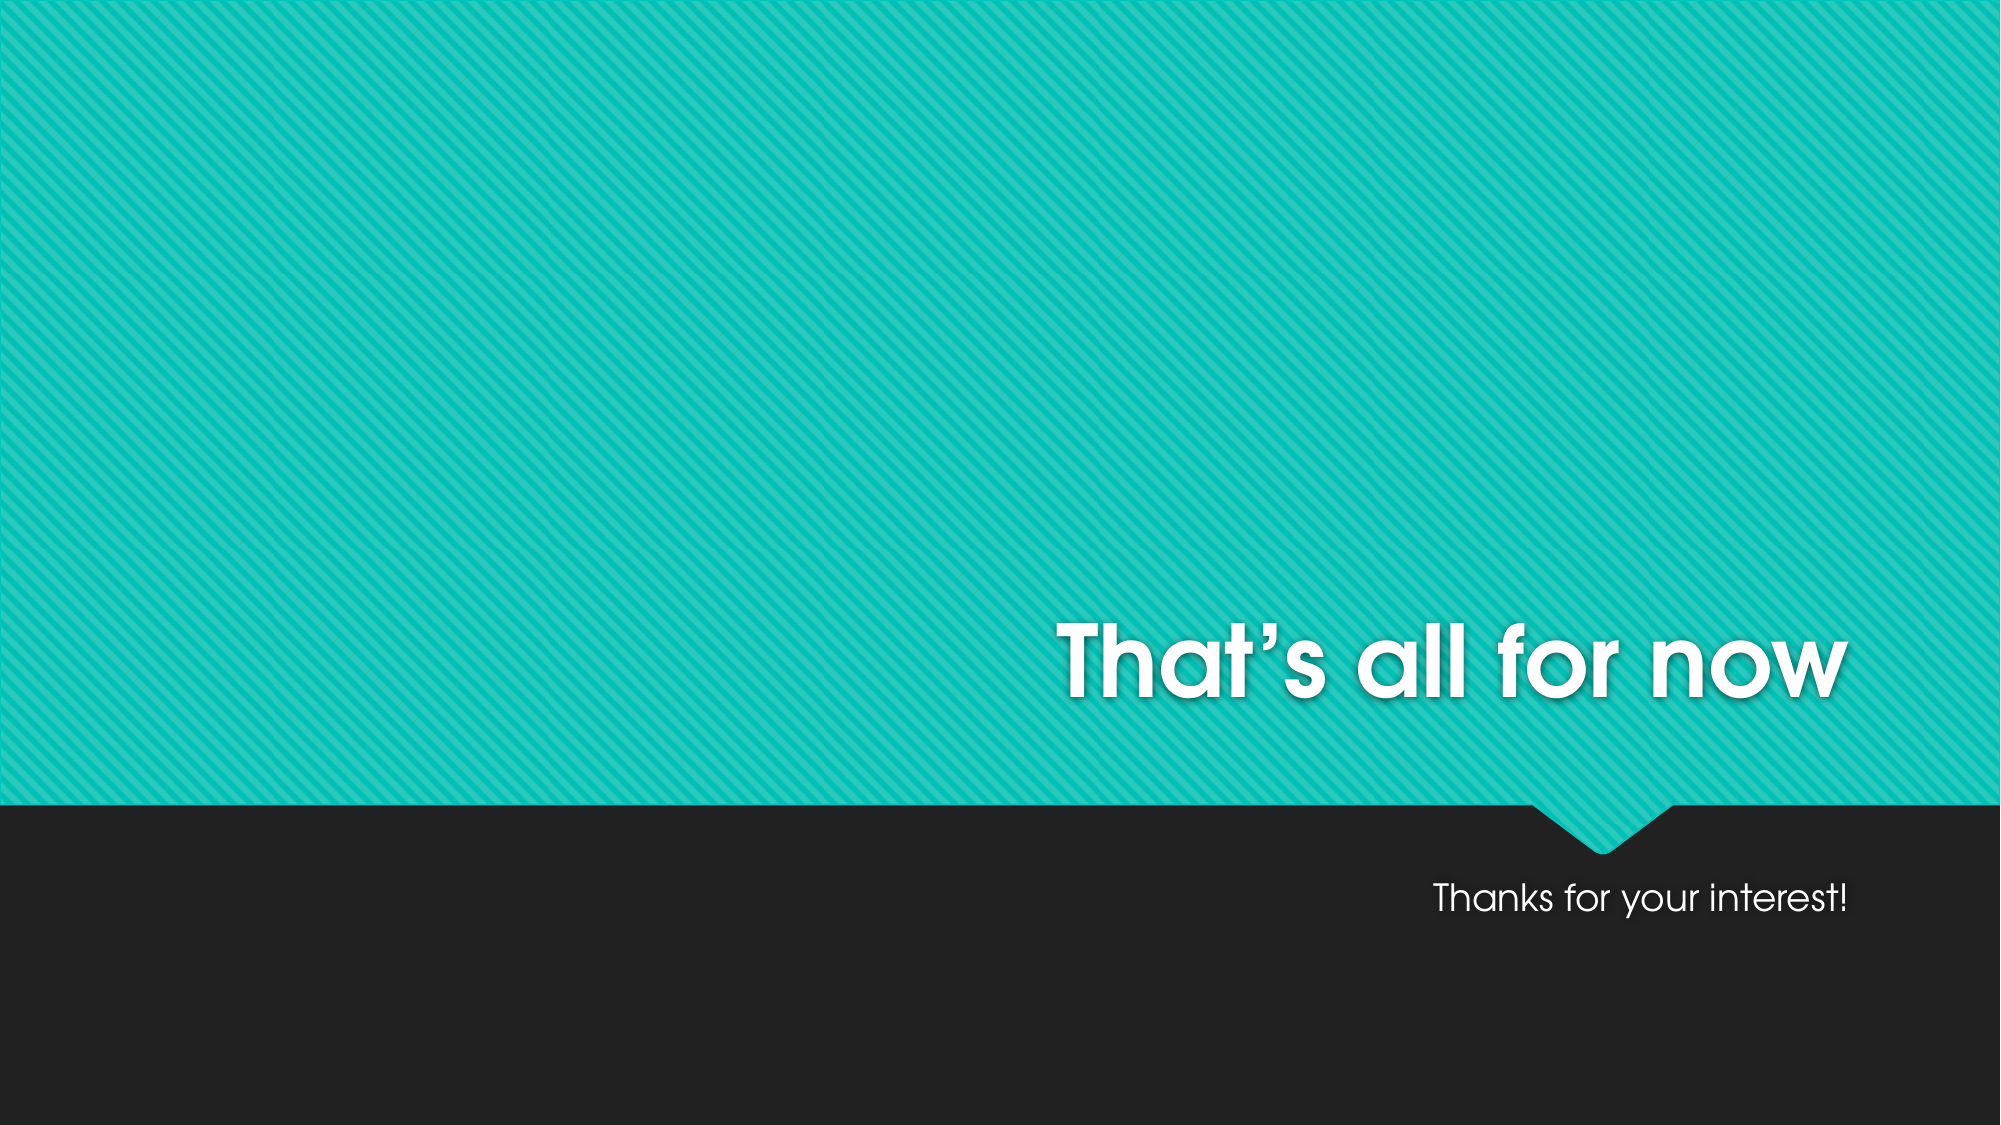

# That’s all for now
Thanks for your interest!